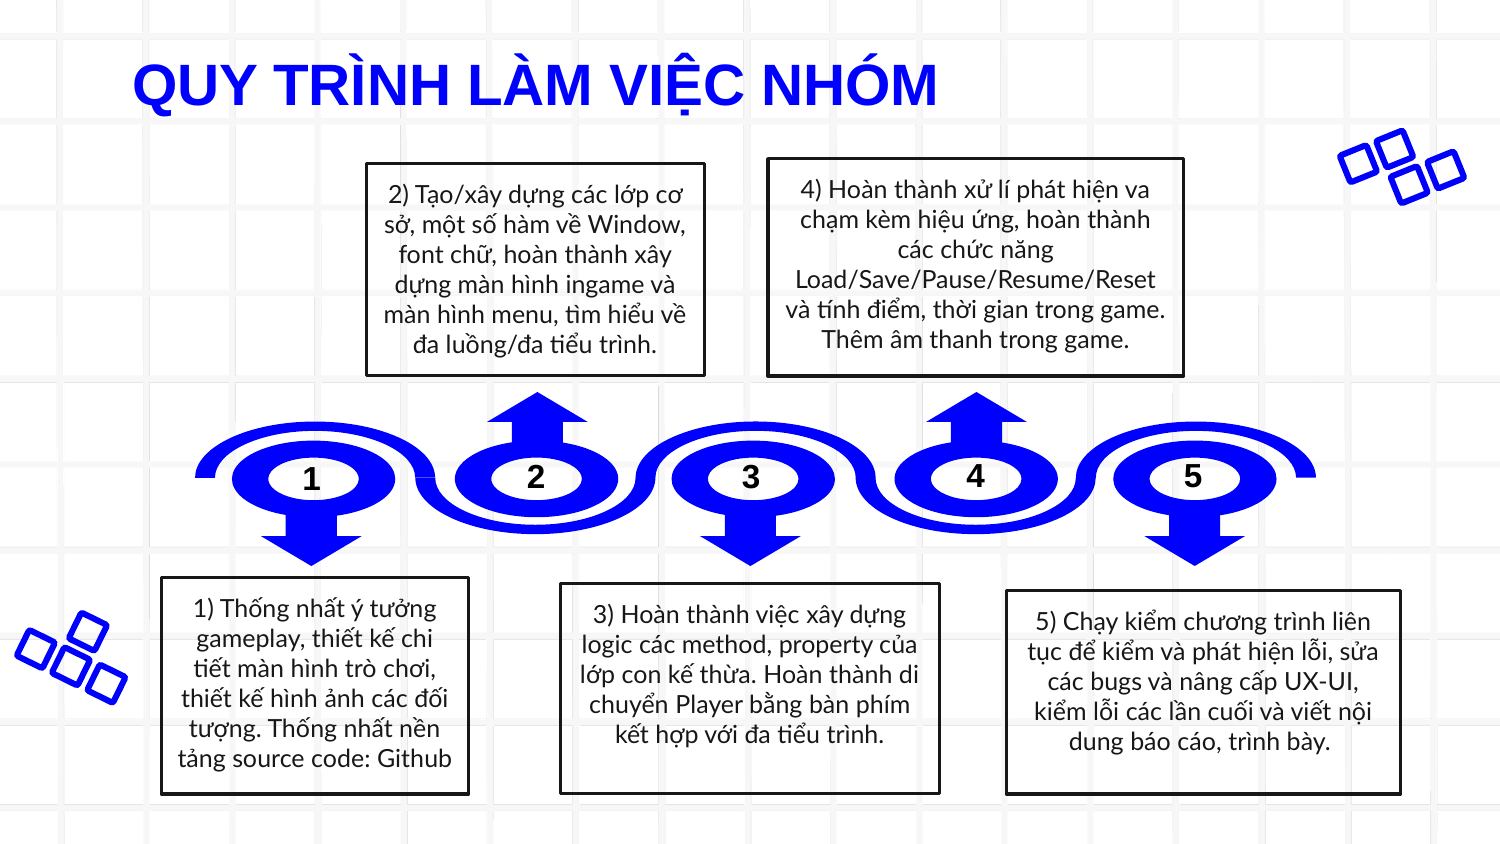

# QUY TRÌNH LÀM VIỆC NHÓM
4) Hoàn thành xử lí phát hiện va chạm kèm hiệu ứng, hoàn thành các chức năng Load/Save/Pause/Resume/Reset và tính điểm, thời gian trong game. Thêm âm thanh trong game.
2) Tạo/xây dựng các lớp cơ sở, một số hàm về Window, font chữ, hoàn thành xây dựng màn hình ingame và màn hình menu, tìm hiểu về đa luồng/đa tiểu trình.

4
5
2
3
1
1) Thống nhất ý tưởng gameplay, thiết kế chi tiết màn hình trò chơi, thiết kế hình ảnh các đối tượng. Thống nhất nền tảng source code: Github
3) Hoàn thành việc xây dựng logic các method, property của lớp con kế thừa. Hoàn thành di chuyển Player bằng bàn phím kết hợp với đa tiểu trình.
5) Chạy kiểm chương trình liên tục để kiểm và phát hiện lỗi, sửa các bugs và nâng cấp UX-UI, kiểm lỗi các lần cuối và viết nội dung báo cáo, trình bày.